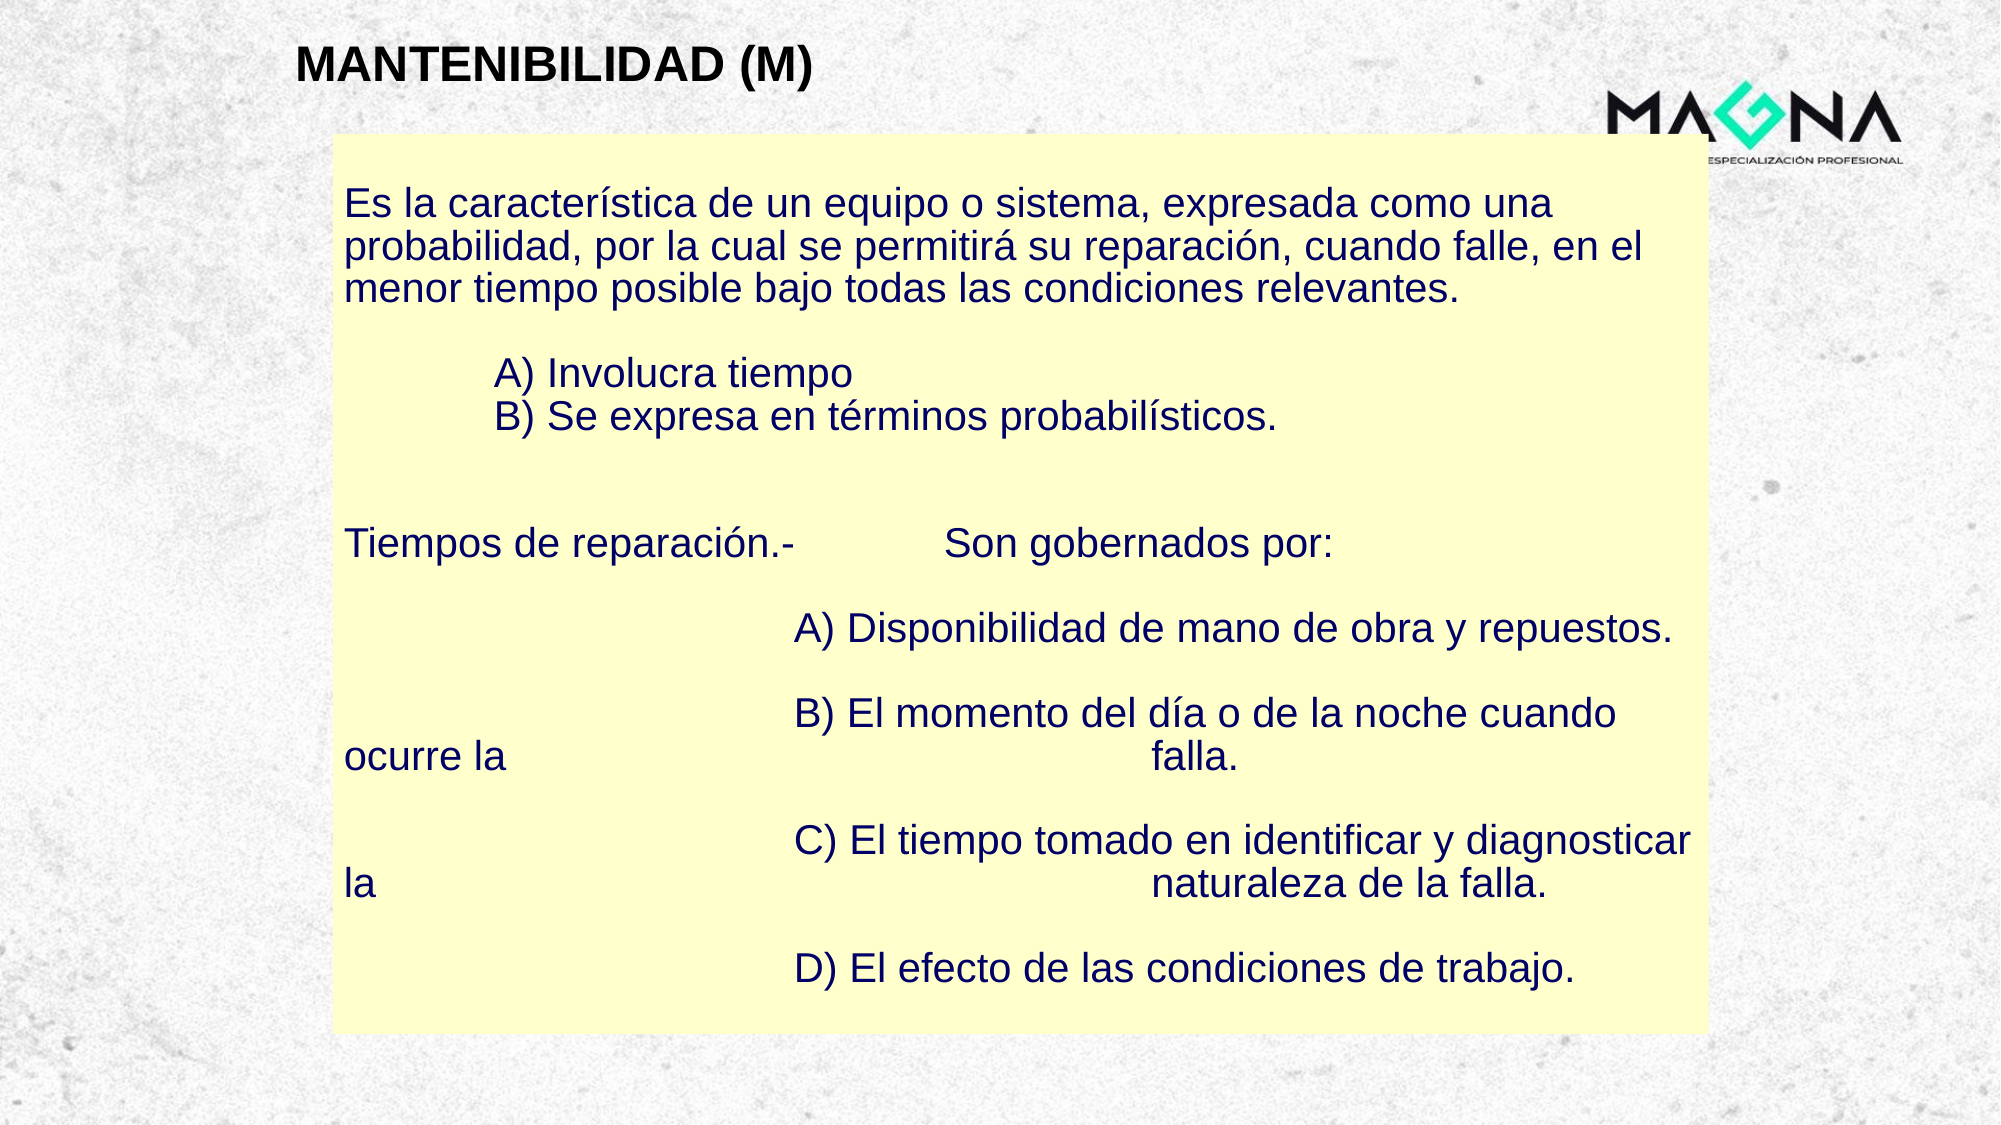

# MANTENIBILIDAD (M)

Es la característica de un equipo o sistema, expresada como una probabilidad, por la cual se permitirá su reparación, cuando falle, en el menor tiempo posible bajo todas las condiciones relevantes.

	A) Involucra tiempo
	B) Se expresa en términos probabilísticos.

Tiempos de reparación.-	Son gobernados por:

			A) Disponibilidad de mano de obra y repuestos.

			B) El momento del día o de la noche cuando ocurre la 				     falla.

			C) El tiempo tomado en identificar y diagnosticar la 					     naturaleza de la falla.

			D) El efecto de las condiciones de trabajo.